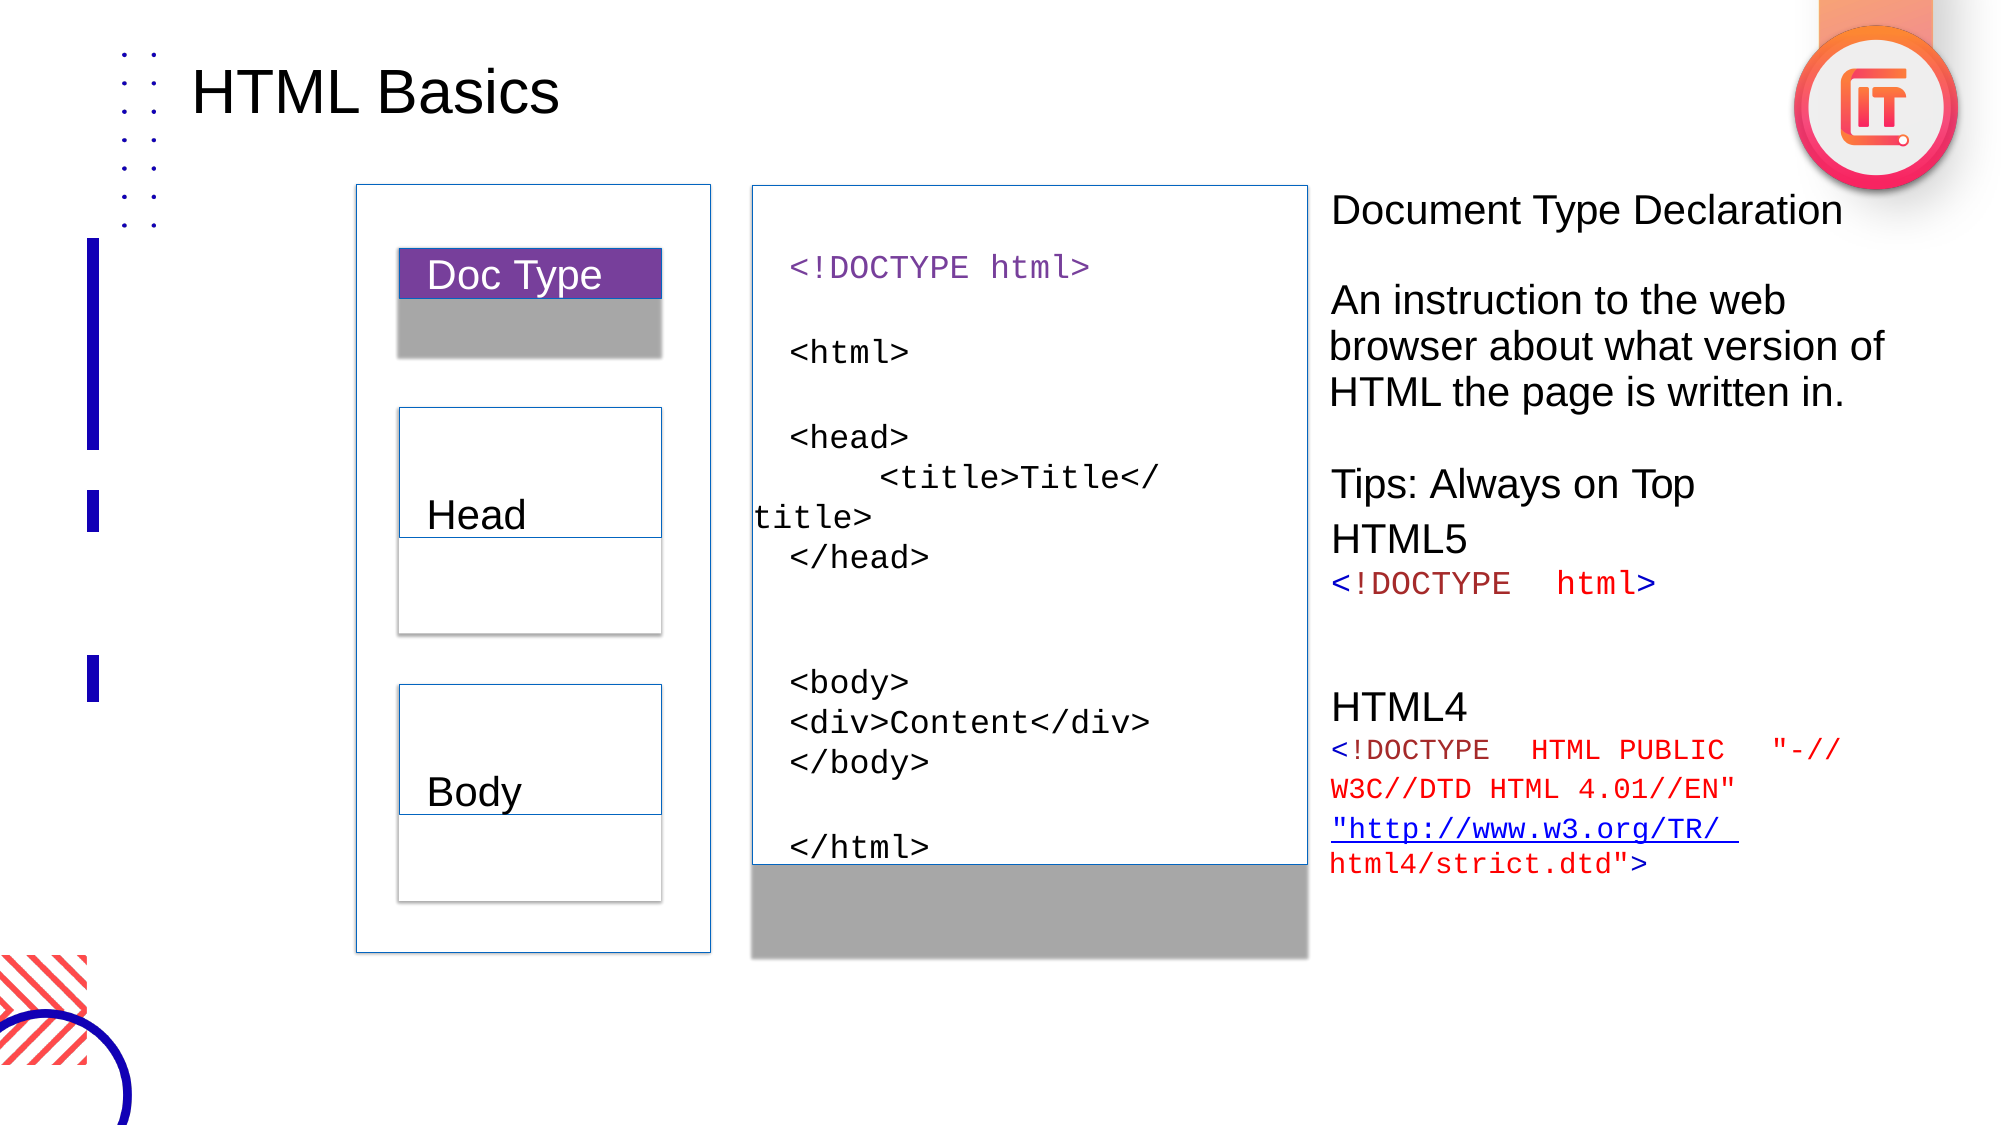

HTML Basics

Document Type Declaration

<!DOCTYPE html>

<html>

<head>
<title>Title</title>
</head>

<body>
<div>Content</div>
</body>

</html>

Doc Type
An instruction to the web browser about what version of HTML the page is written in.

Head
Tips: Always on Top
HTML5
<!DOCTYPE
html>
HTML4
<!DOCTYPE

Body
HTML PUBLIC
"-//
W3C//DTD HTML 4.01//EN"
"http://www.w3.org/TR/  html4/strict.dtd">